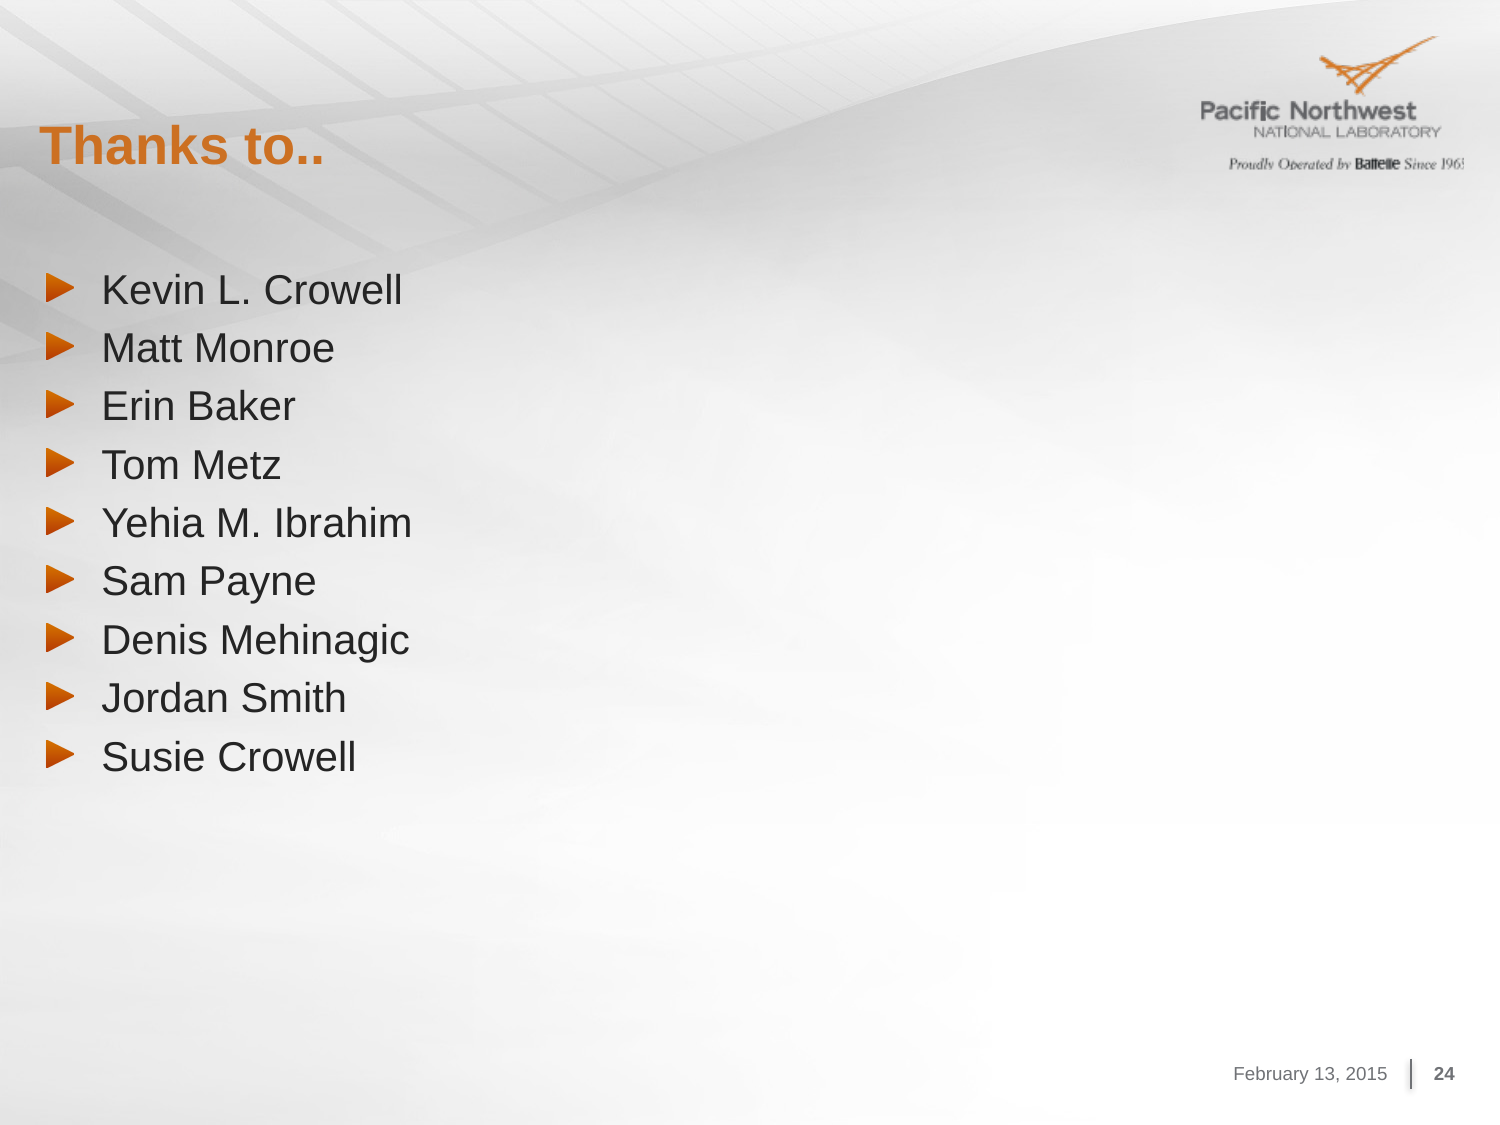

# Thanks to..
Kevin L. Crowell
Matt Monroe
Erin Baker
Tom Metz
Yehia M. Ibrahim
Sam Payne
Denis Mehinagic
Jordan Smith
Susie Crowell

February 13, 2015
24